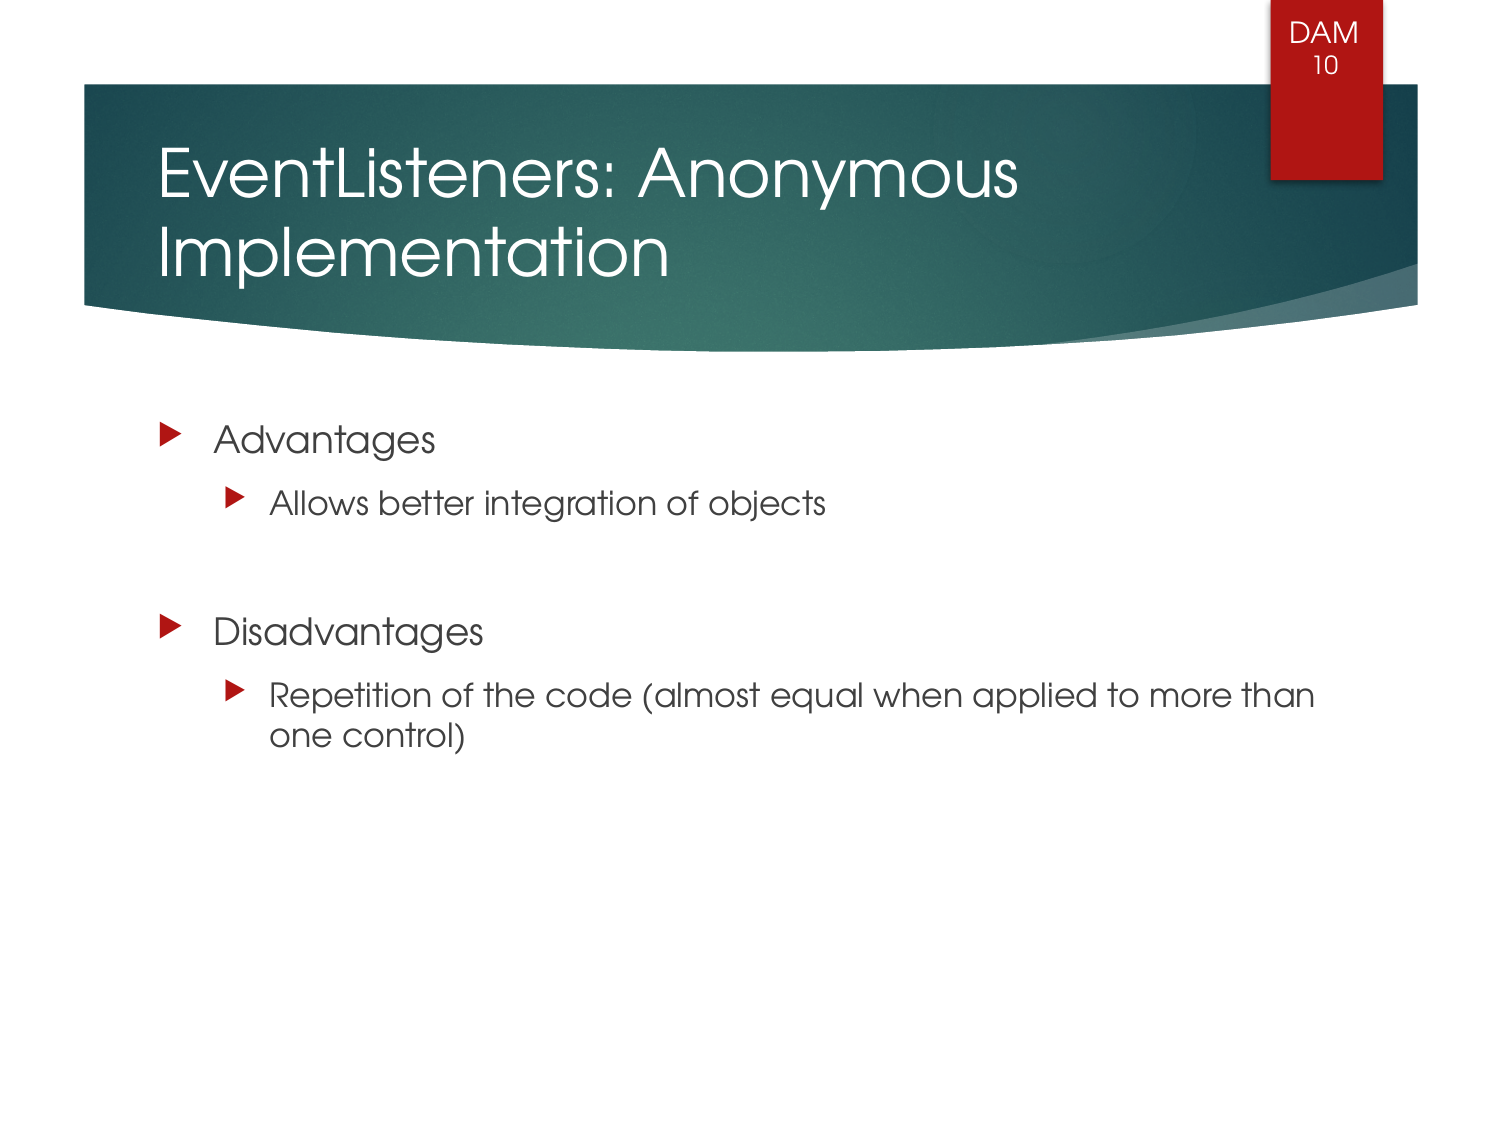

DAM
10
# EventListeners: Anonymous Implementation
Advantages
Allows better integration of objects

Disadvantages
Repetition of the code (almost equal when applied to more than  one control)